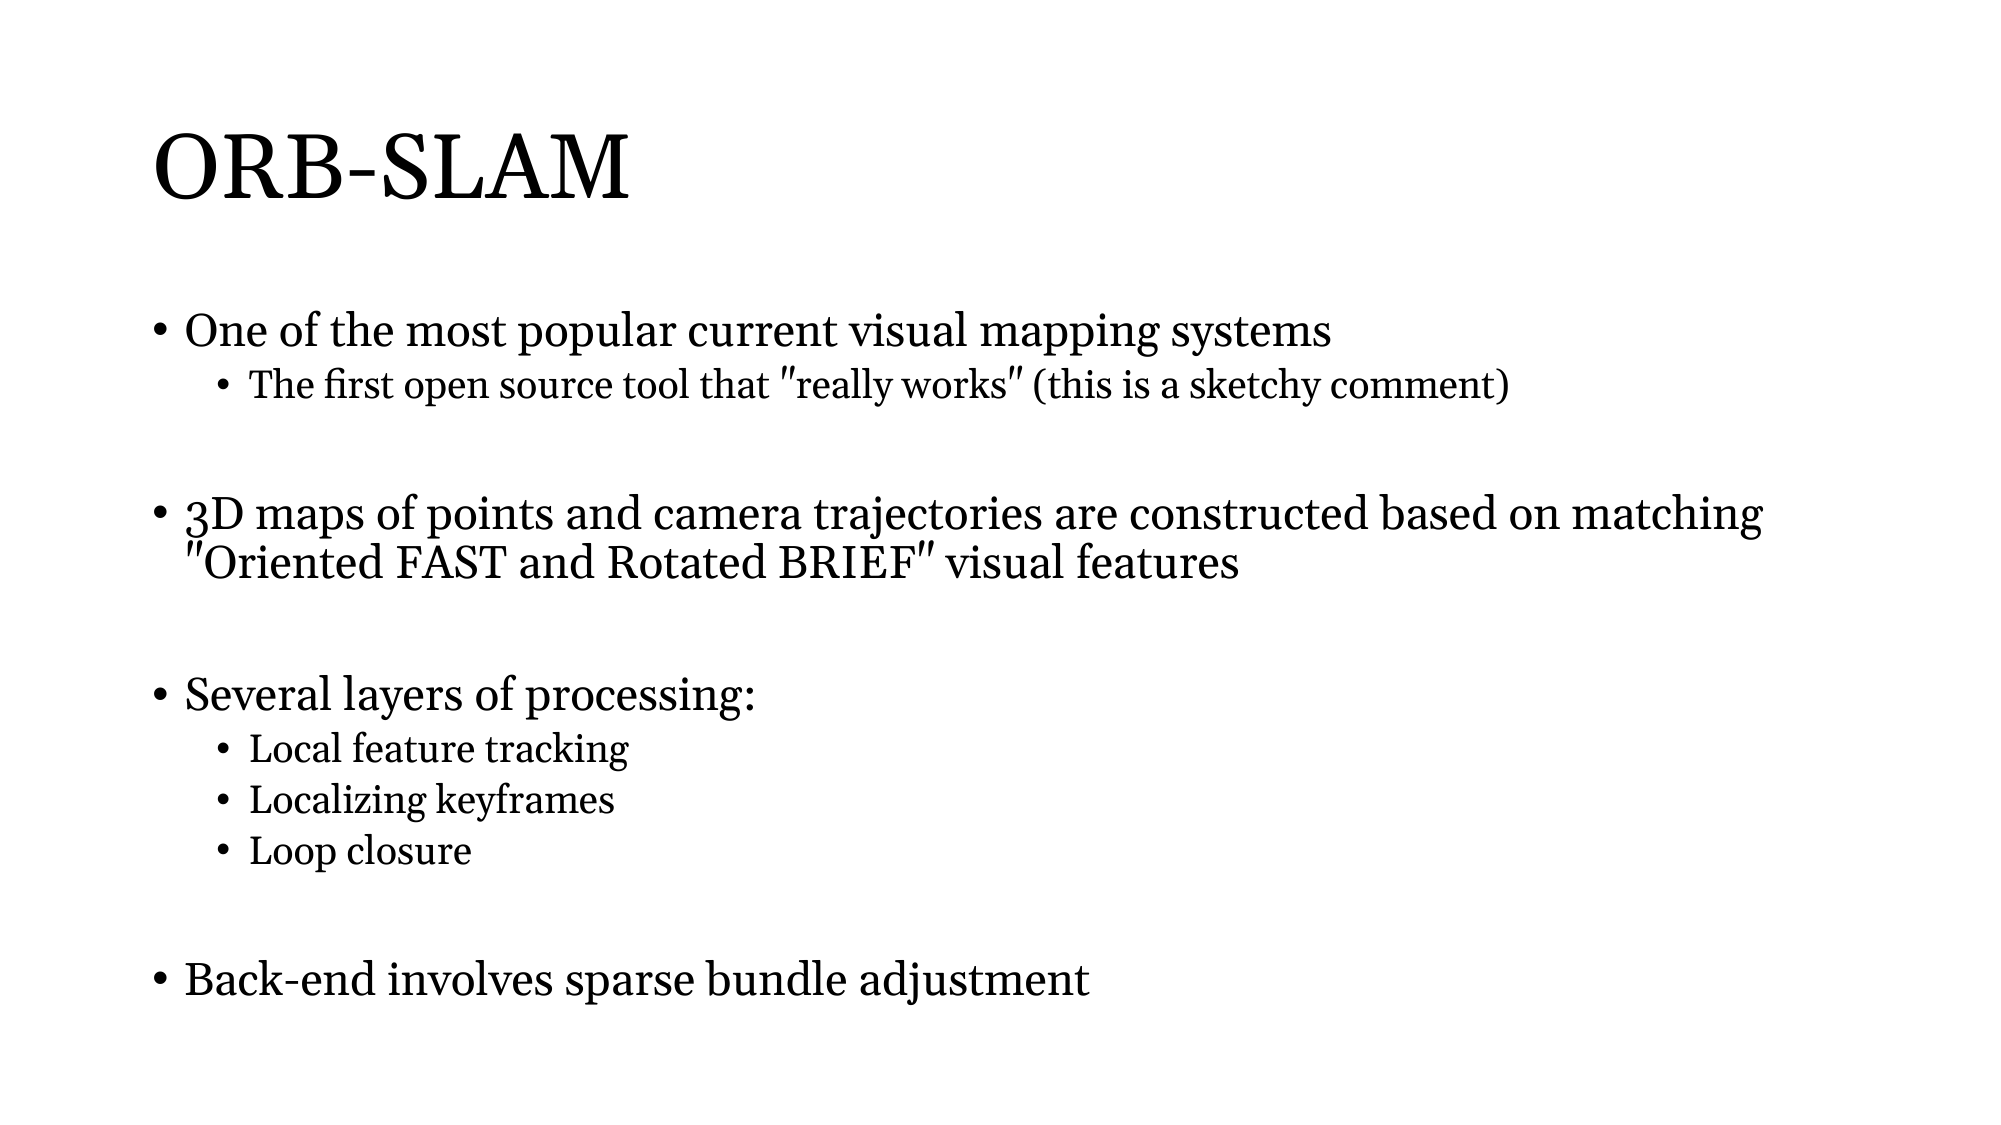

# ORB-SLAM
One of the most popular current visual mapping systems
The first open source tool that "really works" (this is a sketchy comment)

3D maps of points and camera trajectories are constructed based on matching "Oriented FAST and Rotated BRIEF" visual features

Several layers of processing:
Local feature tracking
Localizing keyframes
Loop closure

Back-end involves sparse bundle adjustment